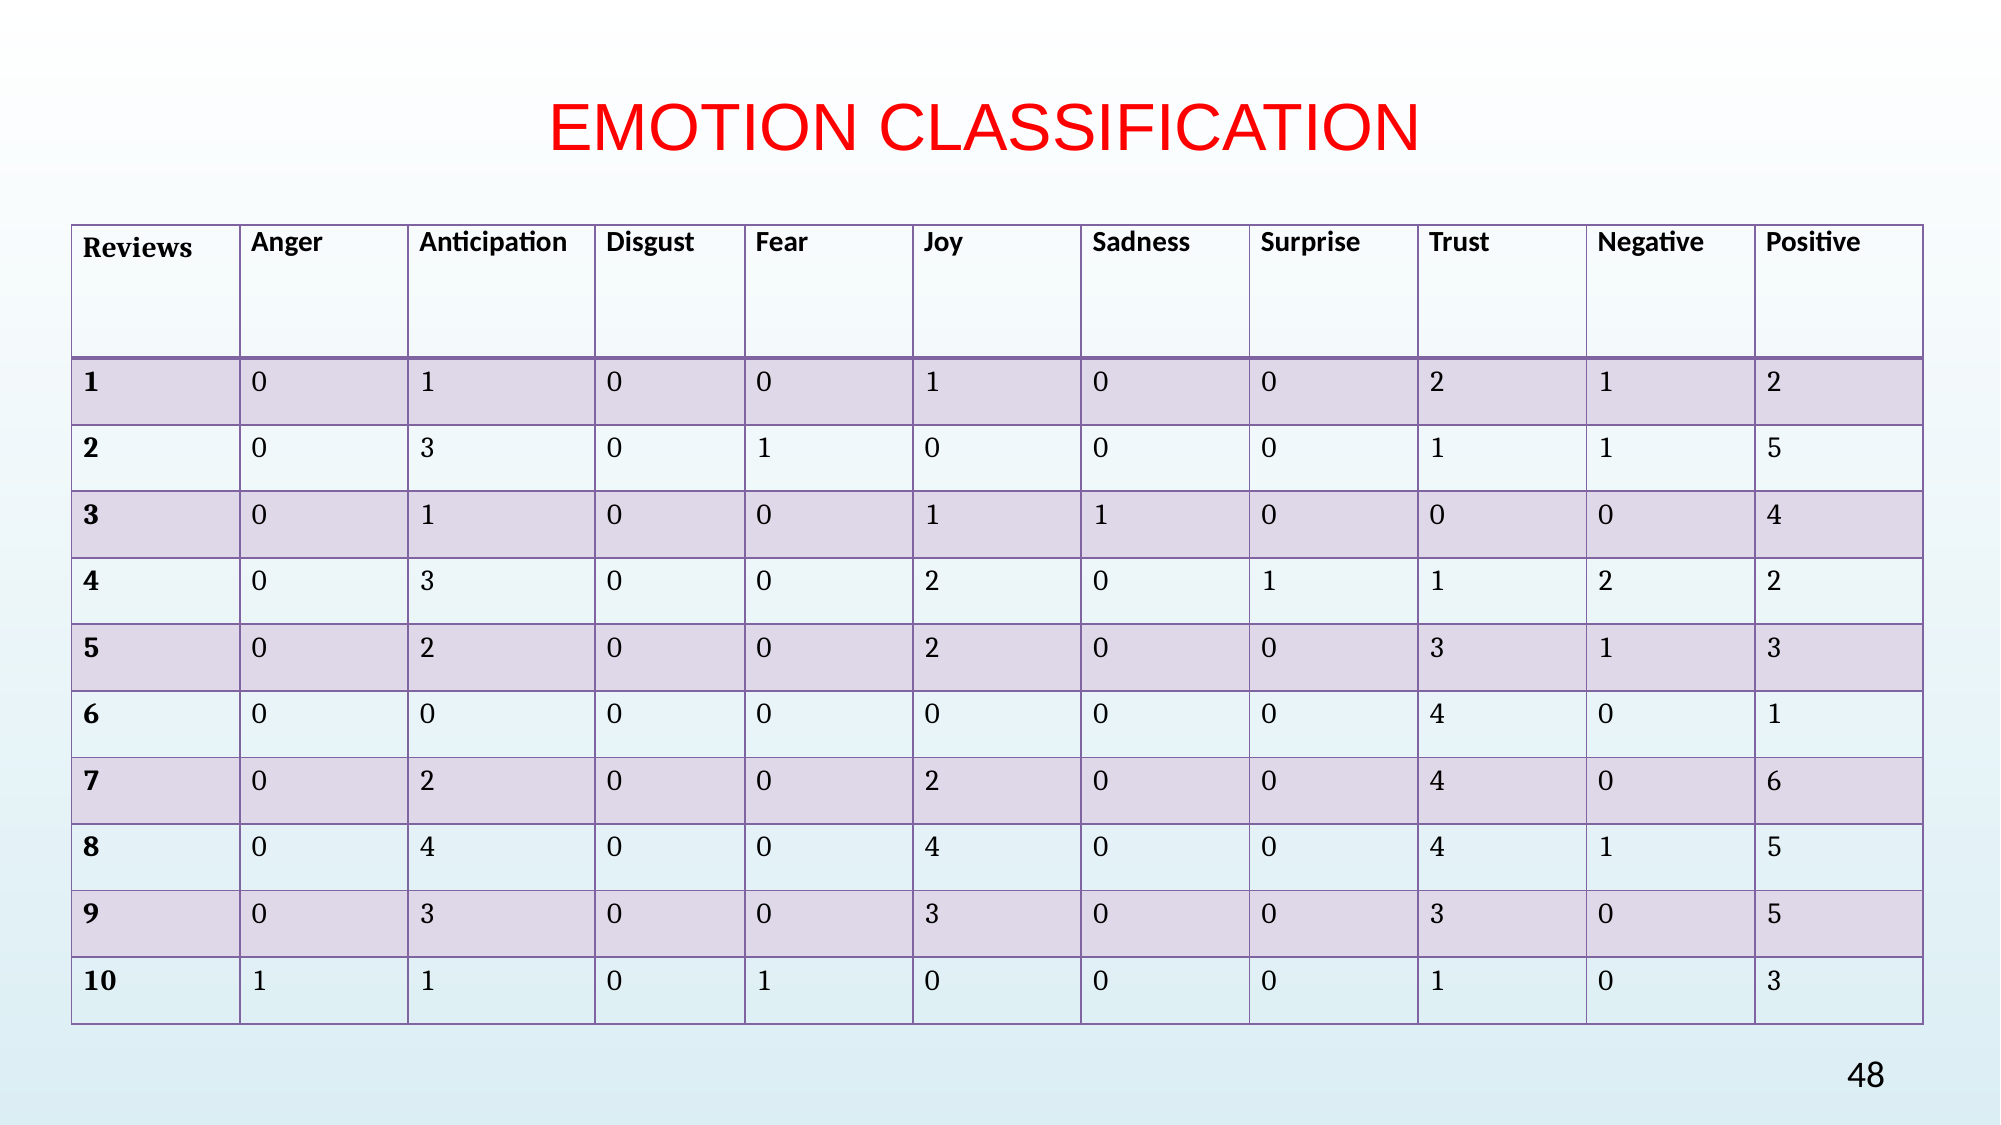

# EMOTION CLASSIFICATION
| Reviews | Anger | Anticipation | Disgust | Fear | Joy | Sadness | Surprise | Trust | Negative | Positive |
| --- | --- | --- | --- | --- | --- | --- | --- | --- | --- | --- |
| 1 | 0 | 1 | 0 | 0 | 1 | 0 | 0 | 2 | 1 | 2 |
| 2 | 0 | 3 | 0 | 1 | 0 | 0 | 0 | 1 | 1 | 5 |
| 3 | 0 | 1 | 0 | 0 | 1 | 1 | 0 | 0 | 0 | 4 |
| 4 | 0 | 3 | 0 | 0 | 2 | 0 | 1 | 1 | 2 | 2 |
| 5 | 0 | 2 | 0 | 0 | 2 | 0 | 0 | 3 | 1 | 3 |
| 6 | 0 | 0 | 0 | 0 | 0 | 0 | 0 | 4 | 0 | 1 |
| 7 | 0 | 2 | 0 | 0 | 2 | 0 | 0 | 4 | 0 | 6 |
| 8 | 0 | 4 | 0 | 0 | 4 | 0 | 0 | 4 | 1 | 5 |
| 9 | 0 | 3 | 0 | 0 | 3 | 0 | 0 | 3 | 0 | 5 |
| 10 | 1 | 1 | 0 | 1 | 0 | 0 | 0 | 1 | 0 | 3 |
48